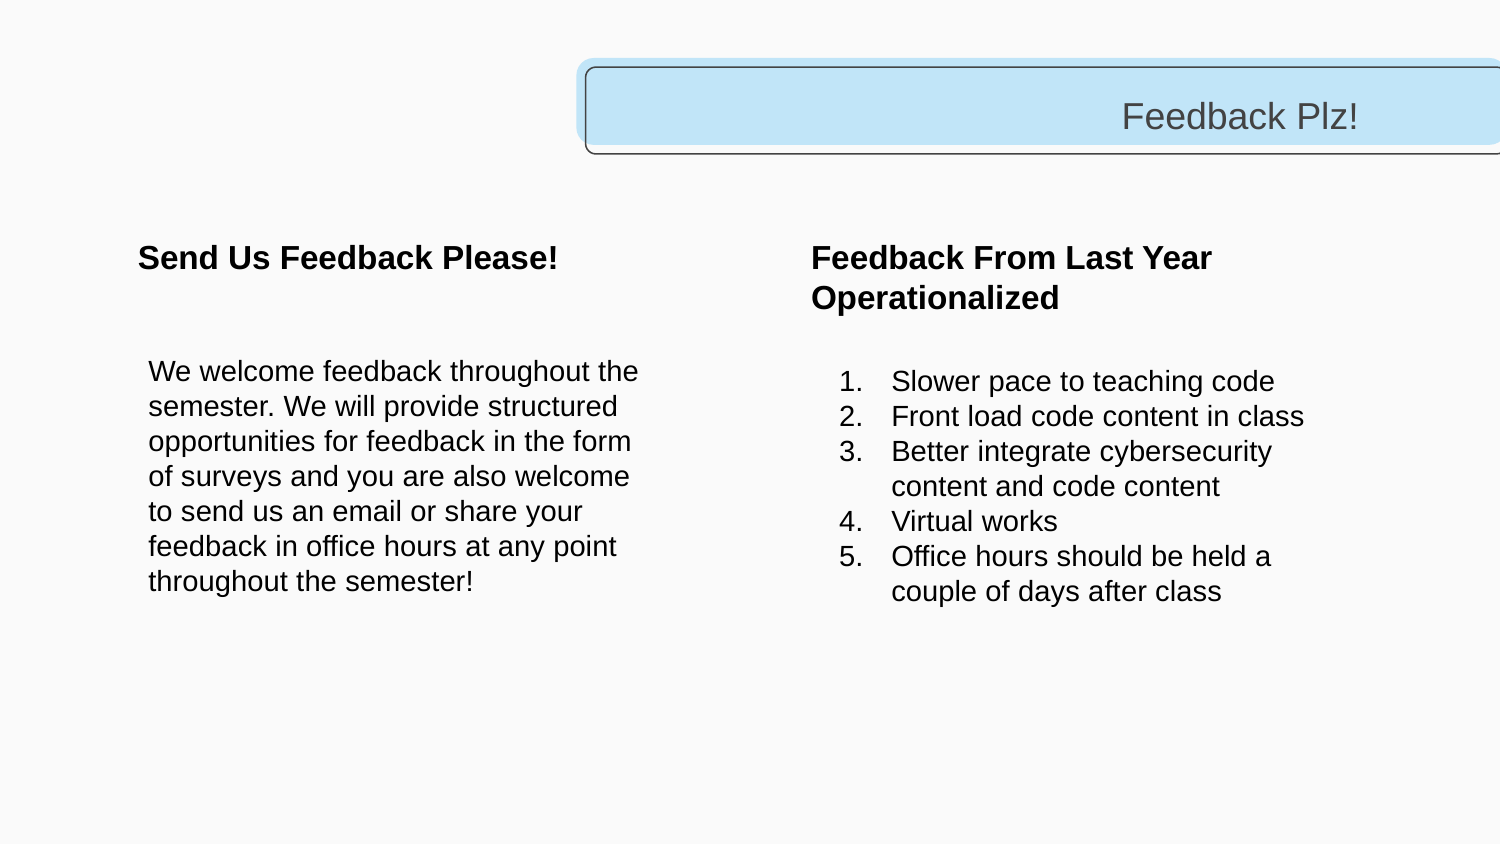

# Feedback Plz!
Send Us Feedback Please!
Feedback From Last Year Operationalized
We welcome feedback throughout the semester. We will provide structured opportunities for feedback in the form of surveys and you are also welcome to send us an email or share your feedback in office hours at any point throughout the semester!
Slower pace to teaching code
Front load code content in class
Better integrate cybersecurity content and code content
Virtual works
Office hours should be held a couple of days after class